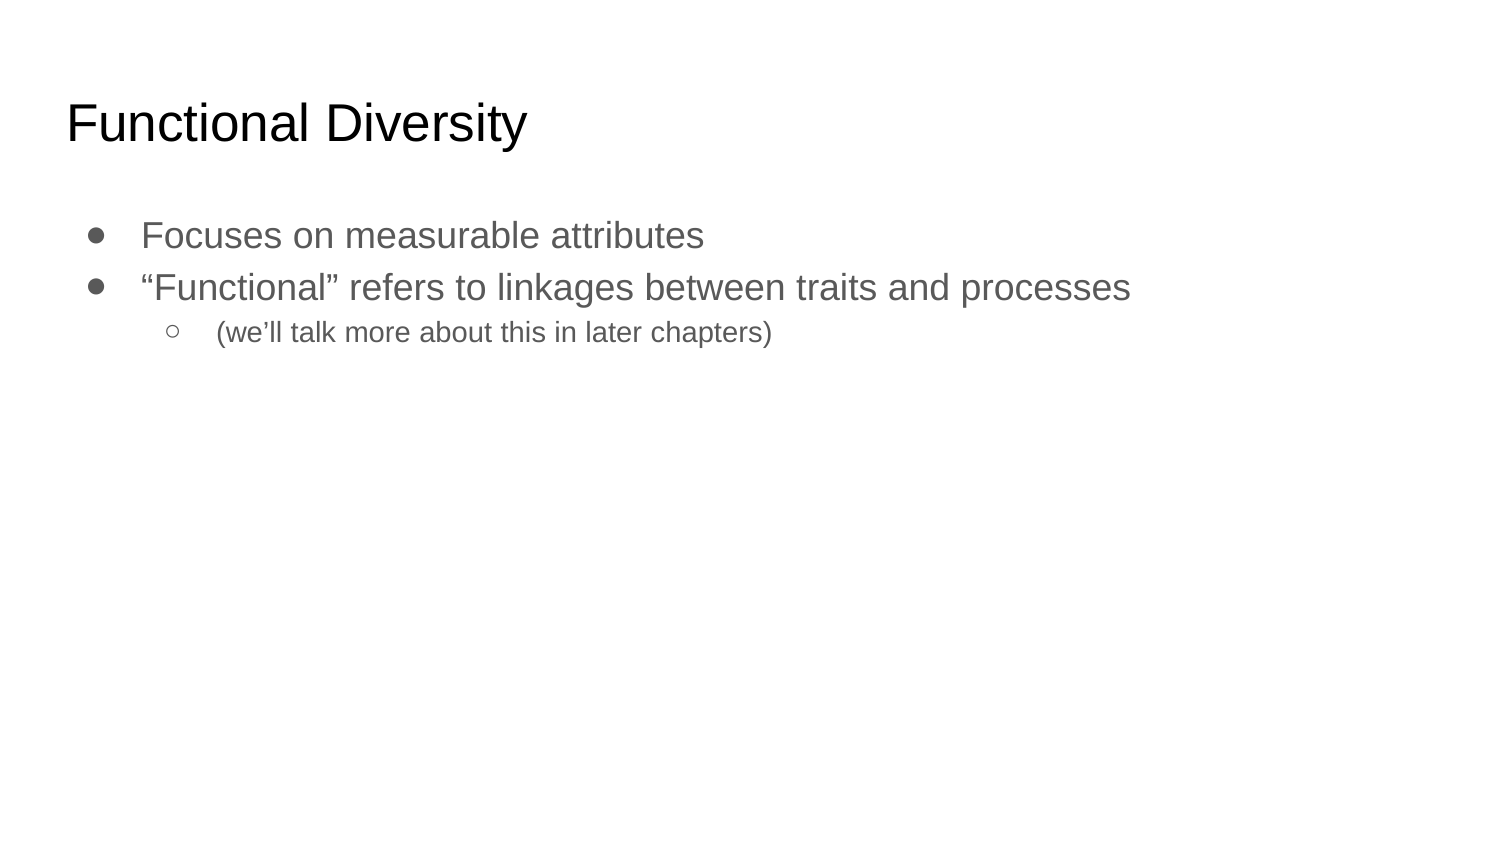

# Functional Diversity
Focuses on measurable attributes
“Functional” refers to linkages between traits and processes
(we’ll talk more about this in later chapters)